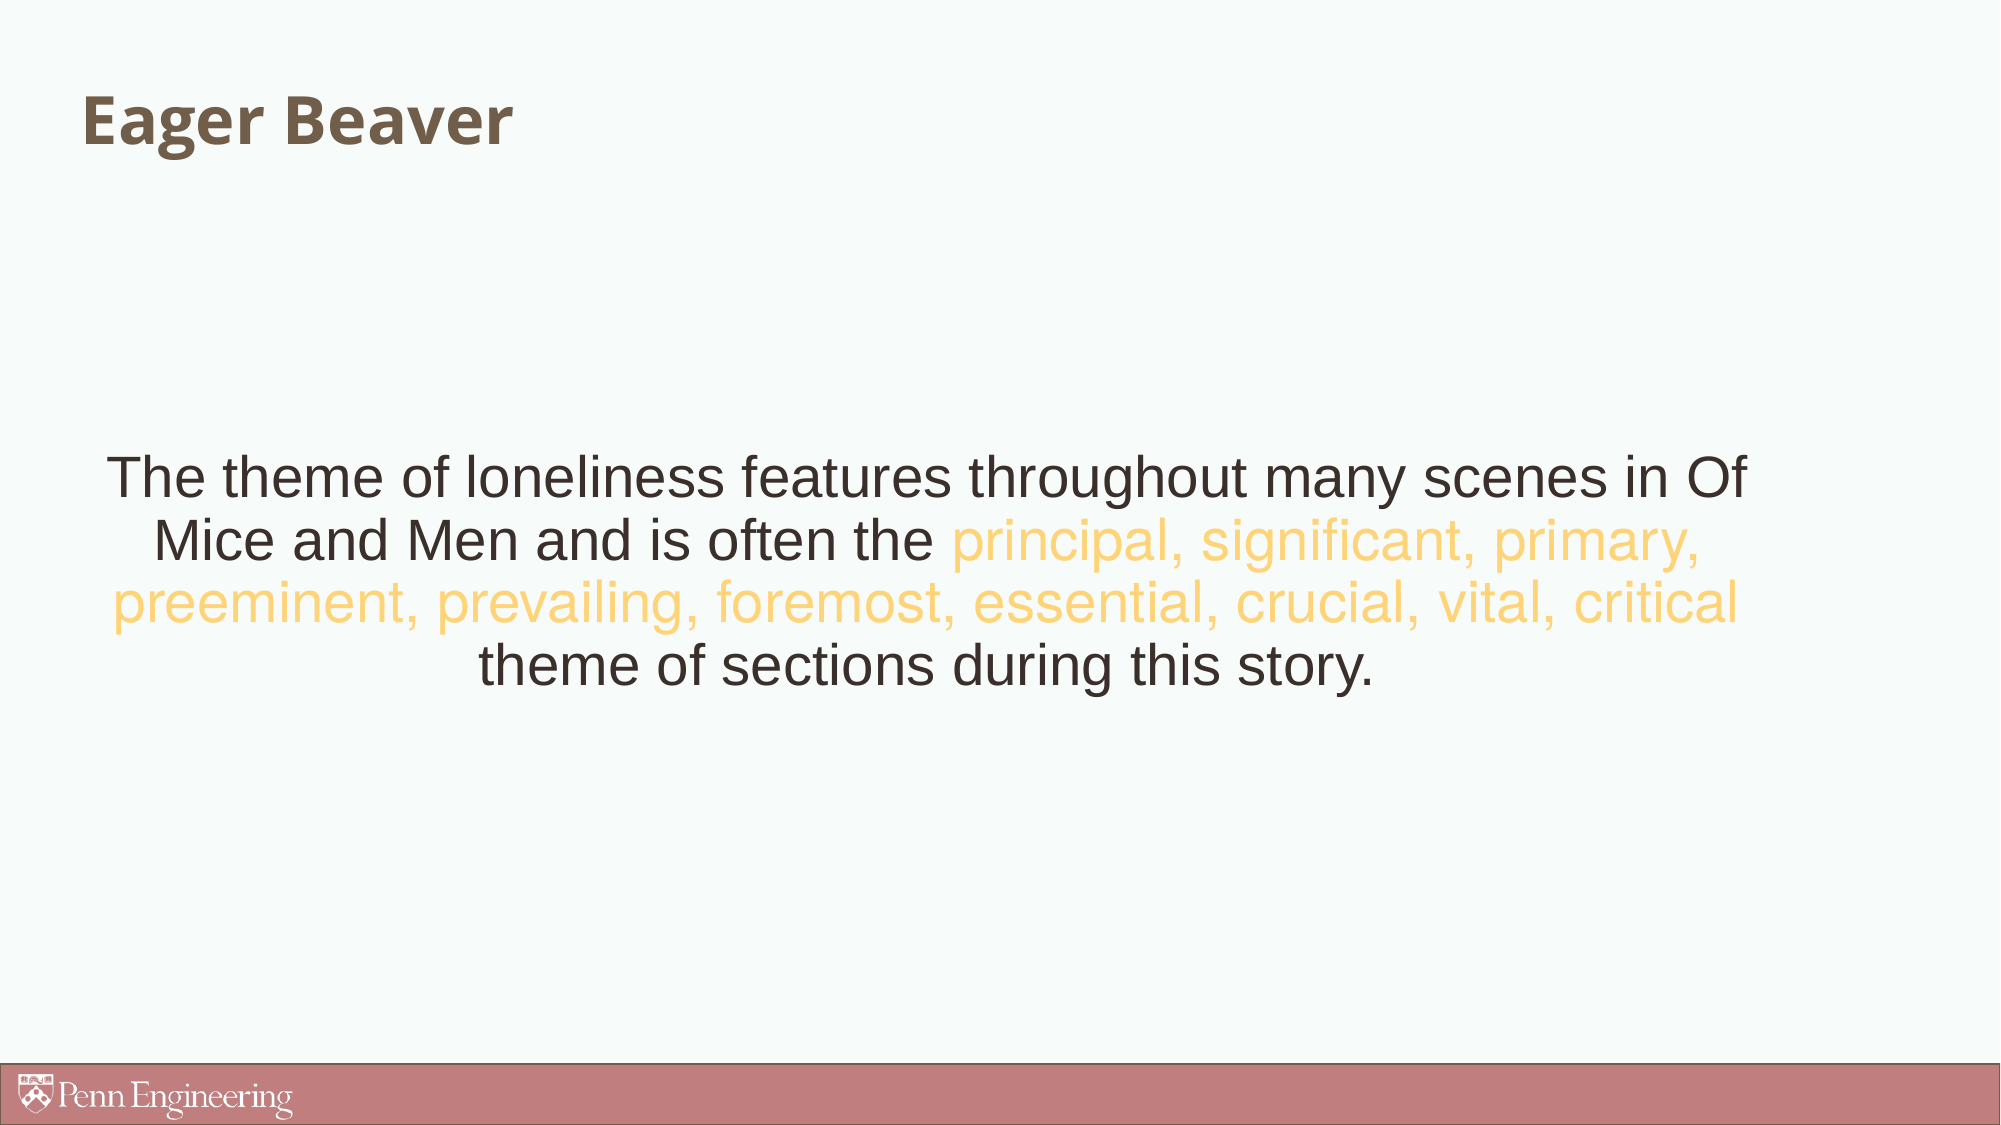

# Eager Beaver
The theme of loneliness features throughout many scenes in Of Mice and Men and is often the principal, significant, primary, preeminent, prevailing, foremost, essential, crucial, vital, critical theme of sections during this story.